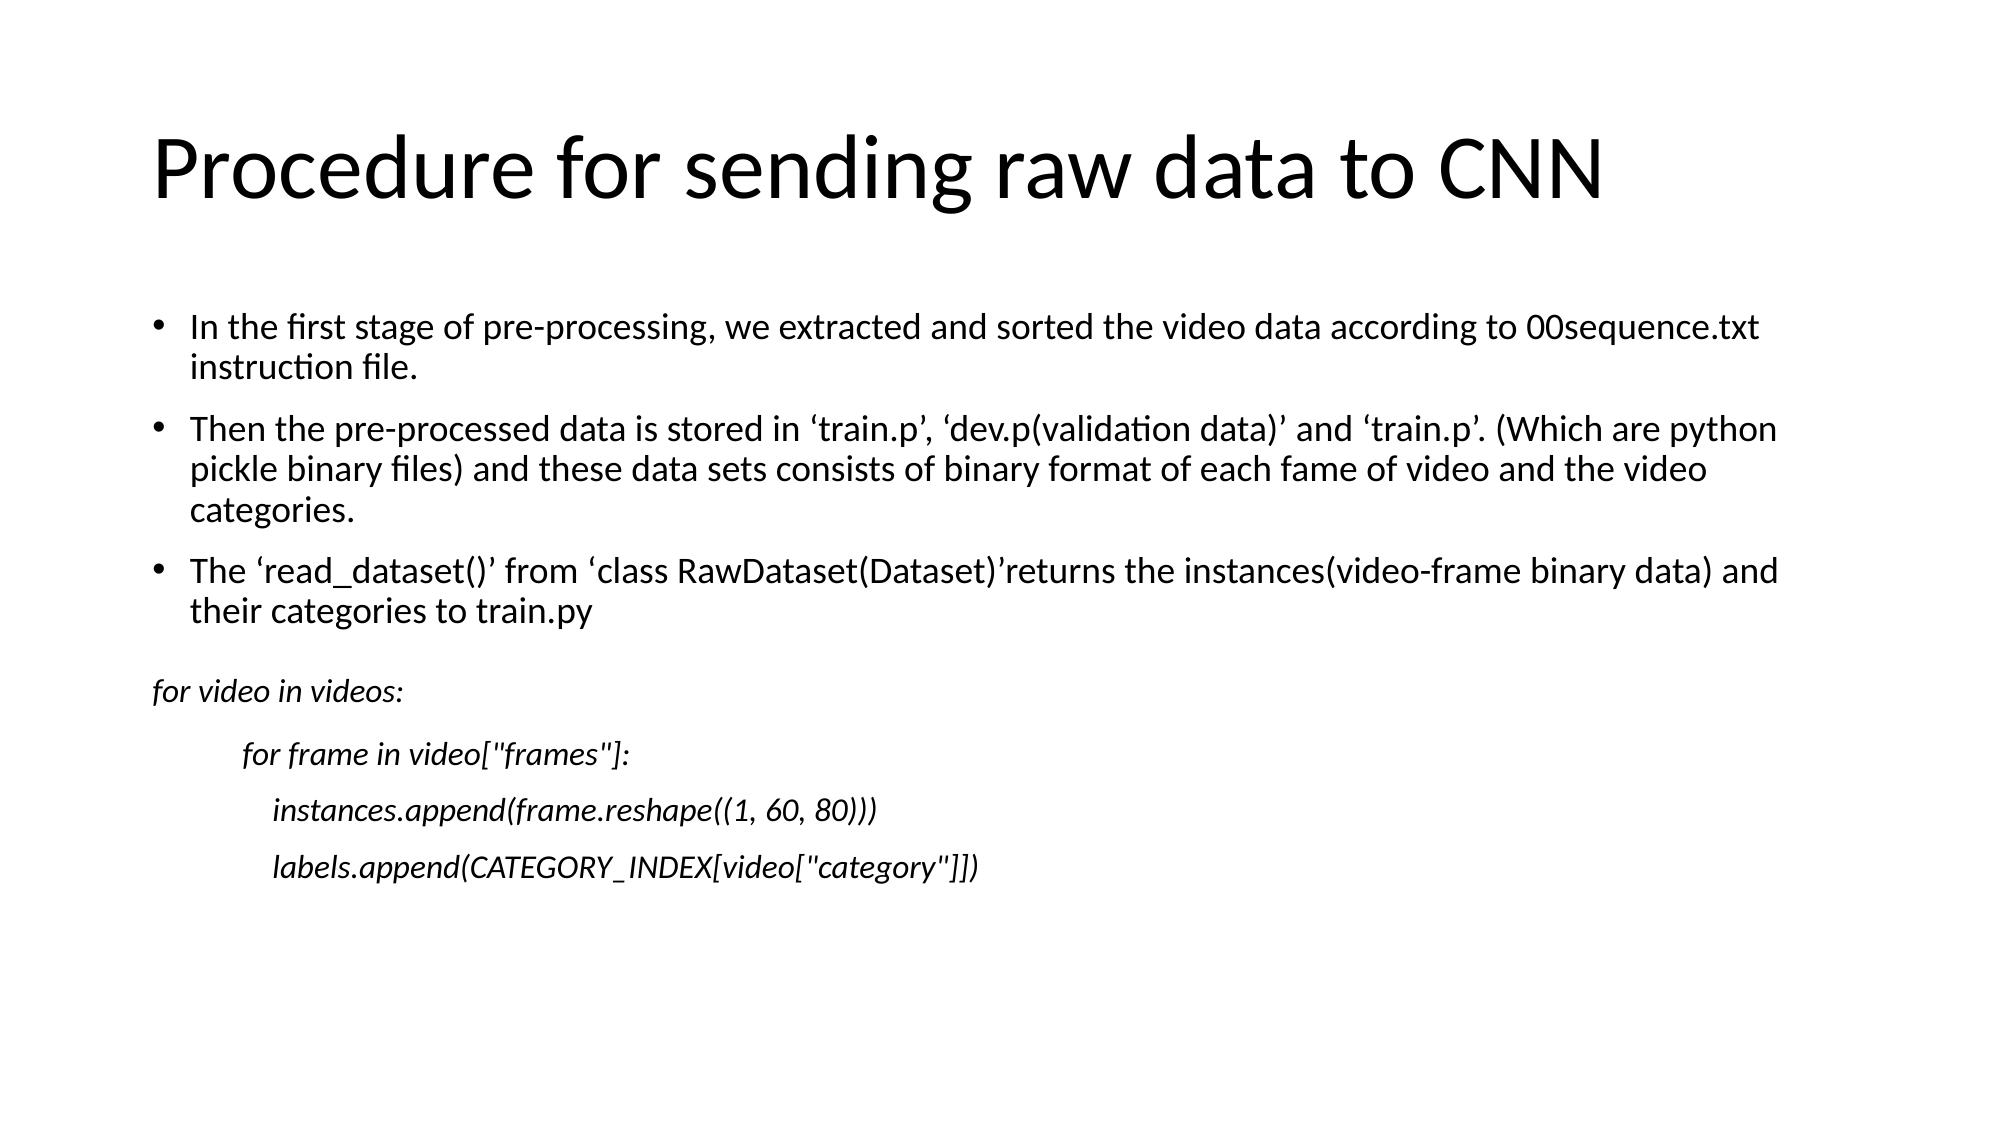

# Procedure for sending raw data to CNN
In the first stage of pre-processing, we extracted and sorted the video data according to 00sequence.txt instruction file.
Then the pre-processed data is stored in ‘train.p’, ‘dev.p(validation data)’ and ‘train.p’. (Which are python pickle binary files) and these data sets consists of binary format of each fame of video and the video categories.
The ‘read_dataset()’ from ‘﻿class RawDataset(Dataset)’returns the instances(video-frame binary data) and  their categories to train.py
﻿for video in videos:
            for frame in video["frames"]:
                instances.append(frame.reshape((1, 60, 80)))
                labels.append(CATEGORY_INDEX[video["category"]])